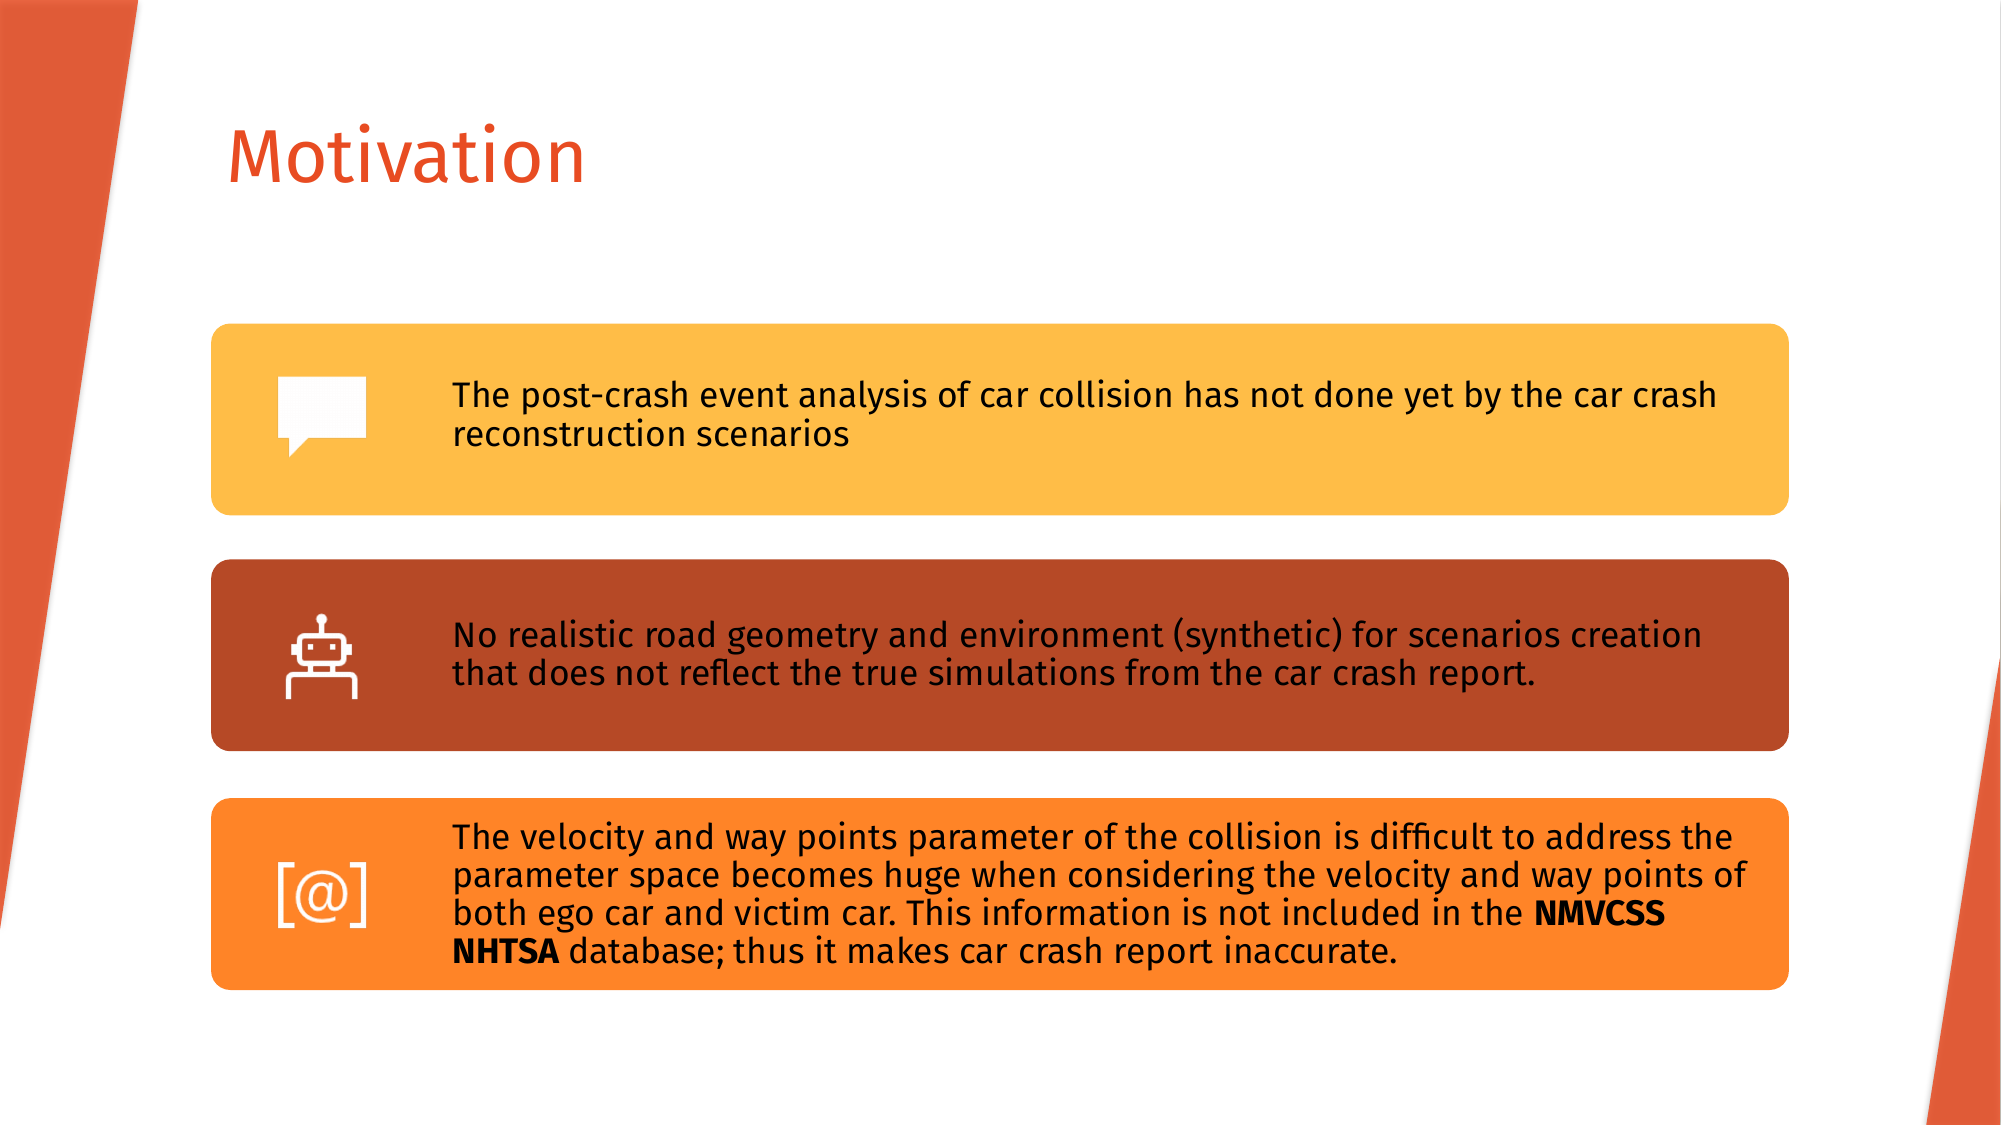

# Motivation
The post-crash event analysis of car collision has not done yet by the car crash reconstruction scenarios
No realistic road geometry and environment (synthetic) for scenarios creation that does not reflect the true simulations from the car crash report.
The velocity and way points parameter of the collision is difficult to address the parameter space becomes huge when considering the velocity and way points of both ego car and victim car. This information is not included in the NMVCSS NHTSA database; thus it makes car crash report inaccurate.